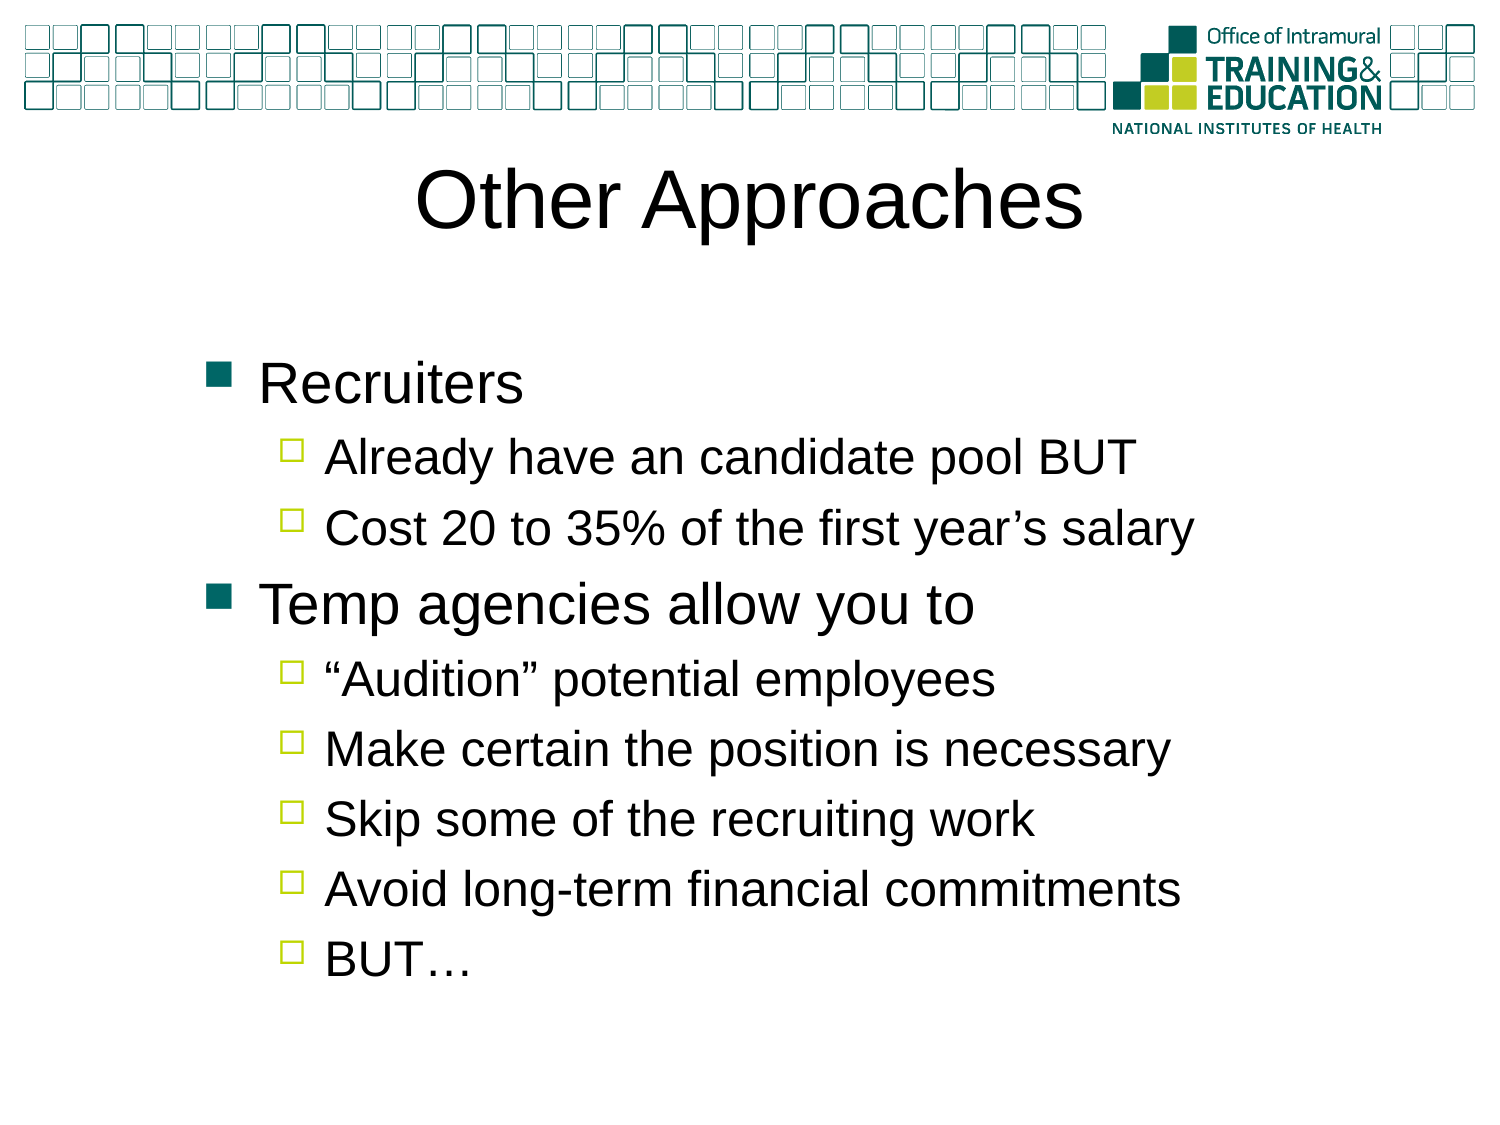

# Other Approaches
Recruiters
Already have an candidate pool BUT
Cost 20 to 35% of the first year’s salary
Temp agencies allow you to
“Audition” potential employees
Make certain the position is necessary
Skip some of the recruiting work
Avoid long-term financial commitments
BUT…